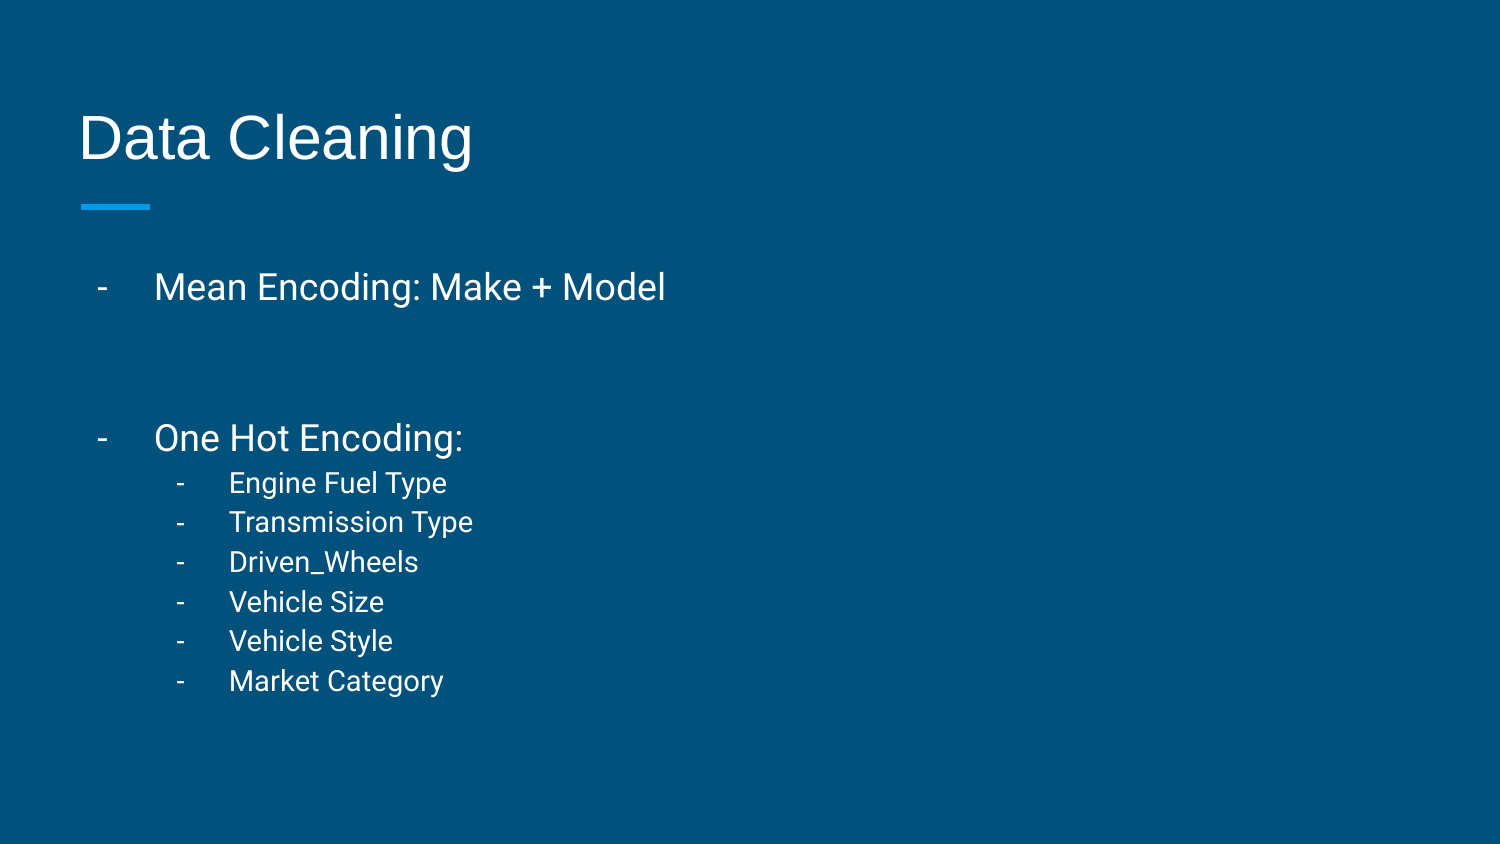

# Data Cleaning
Mean Encoding: Make + Model

One Hot Encoding:
Engine Fuel Type
Transmission Type
Driven_Wheels
Vehicle Size
Vehicle Style
Market Category